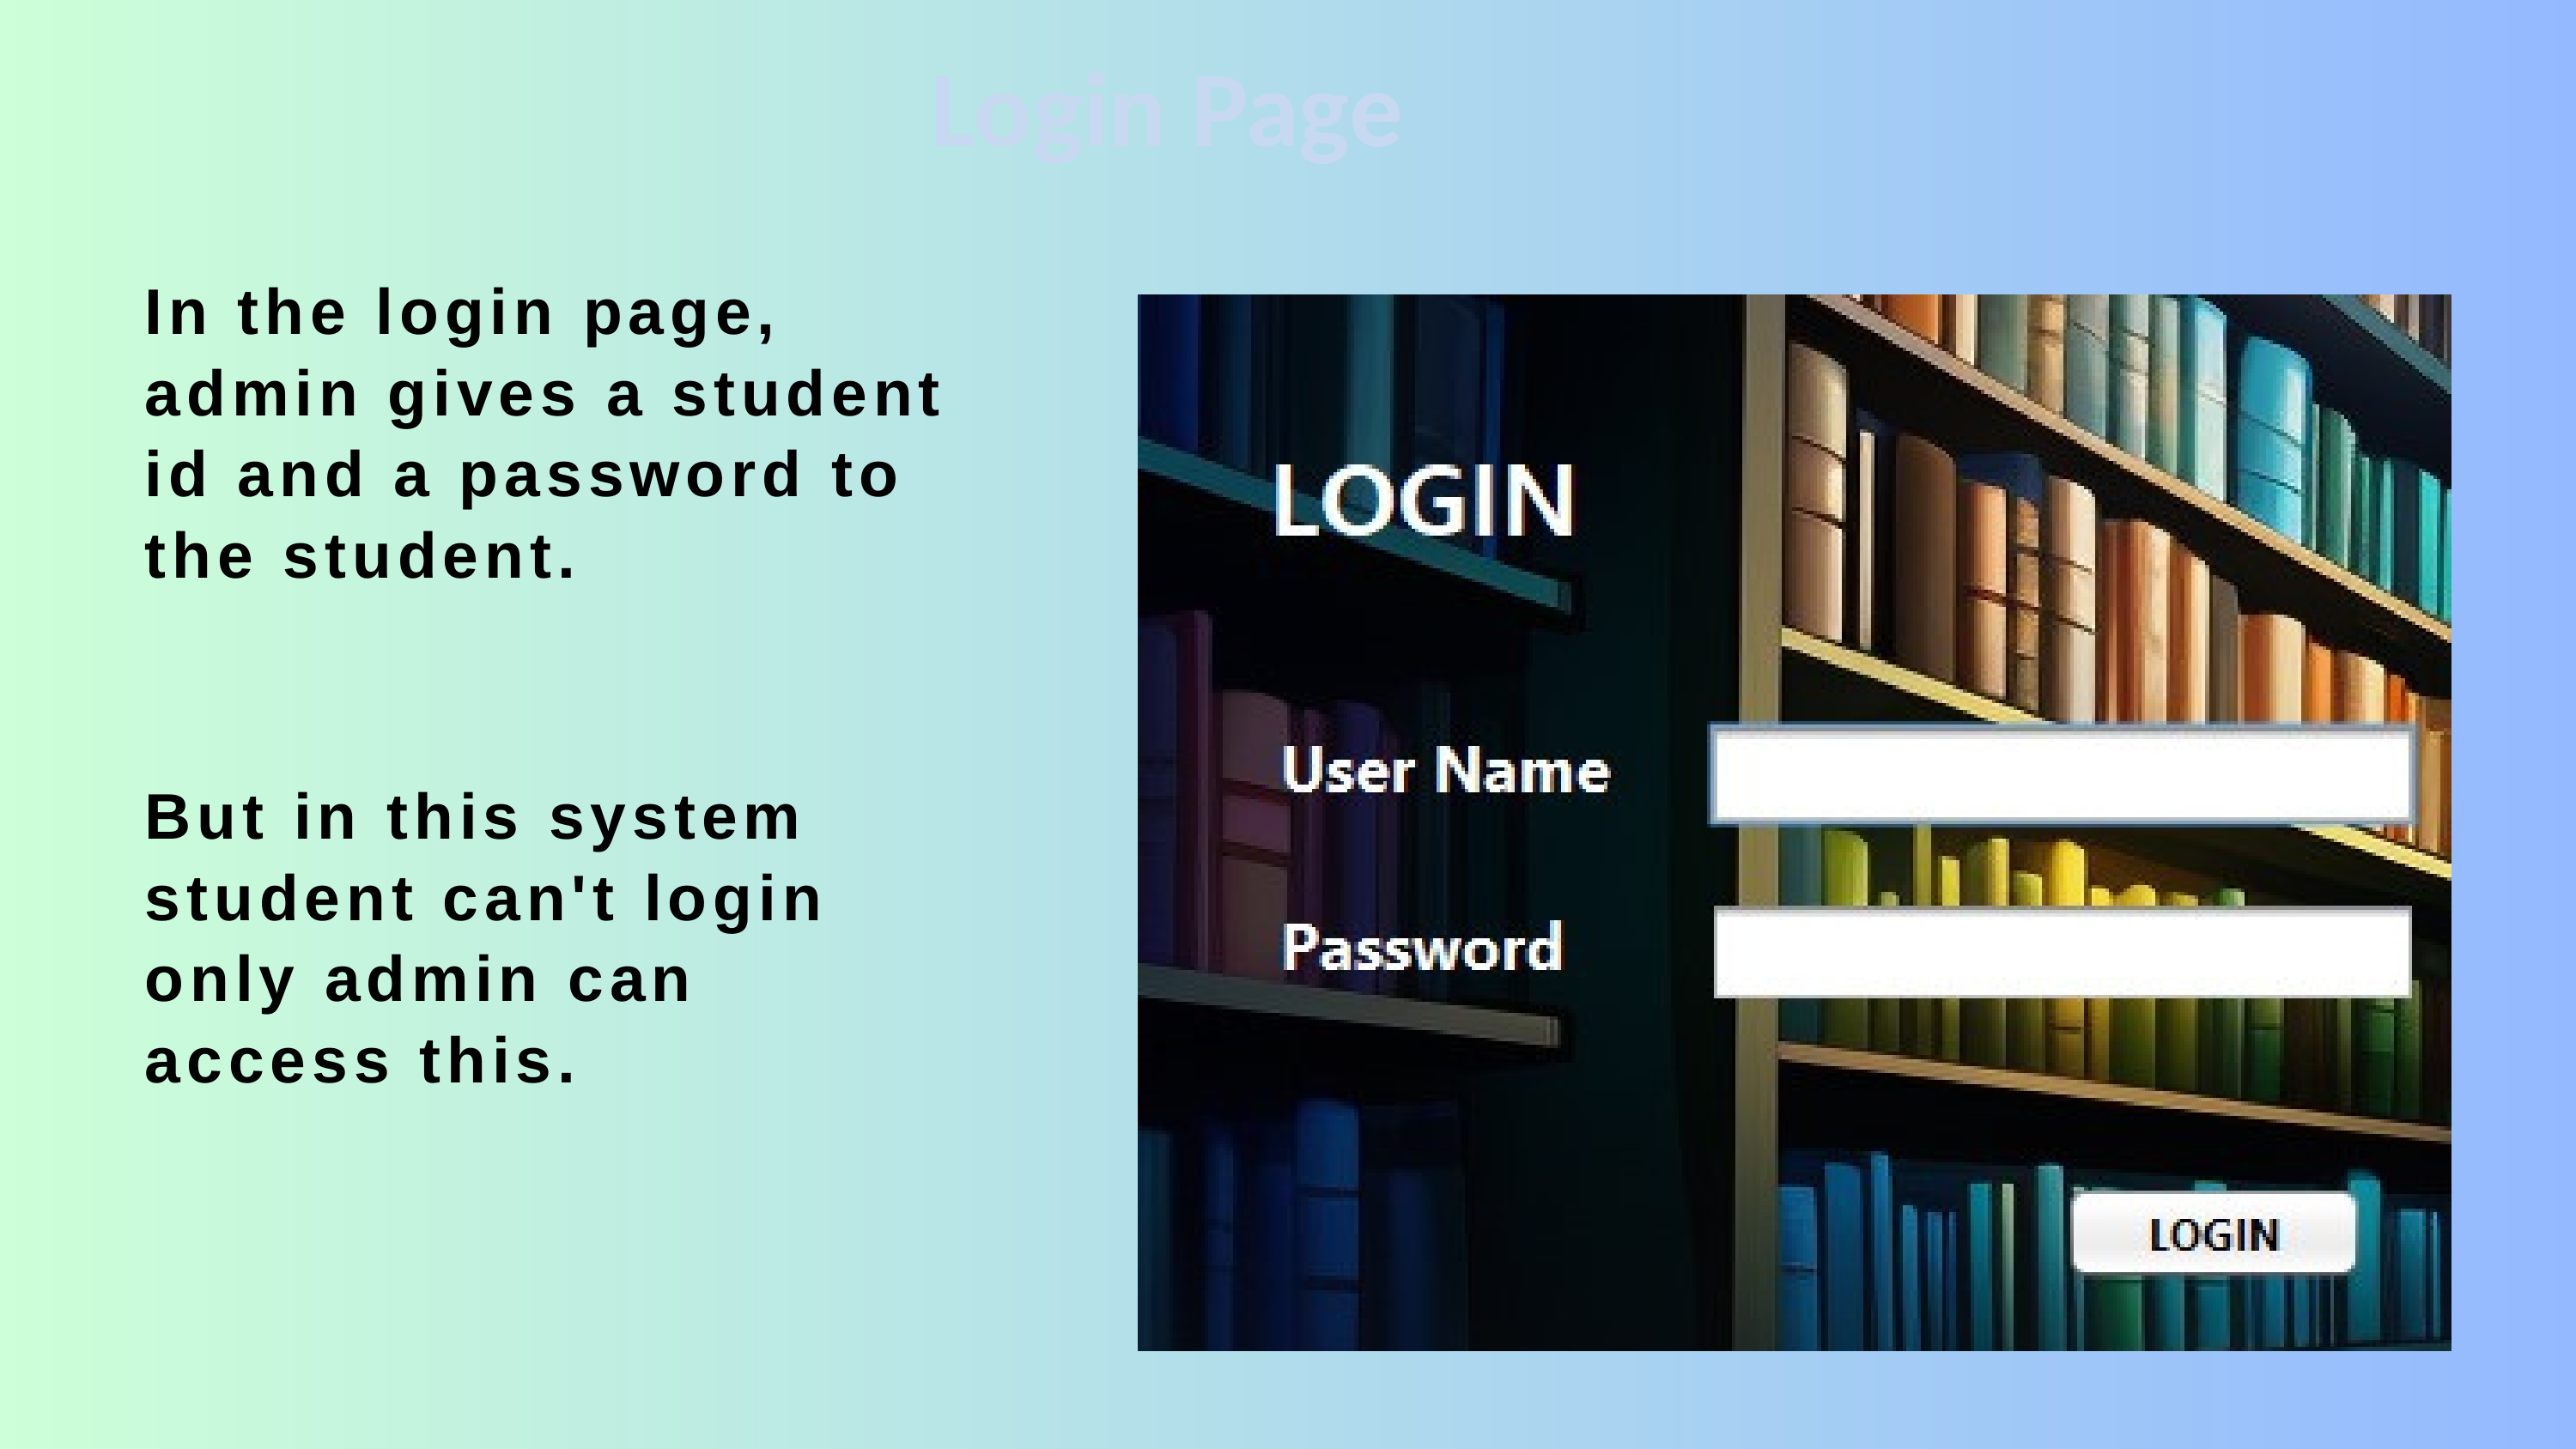

Login Page
In the login page, admin gives a student id and a password to the student.

But in this system student can't login only admin can access this.